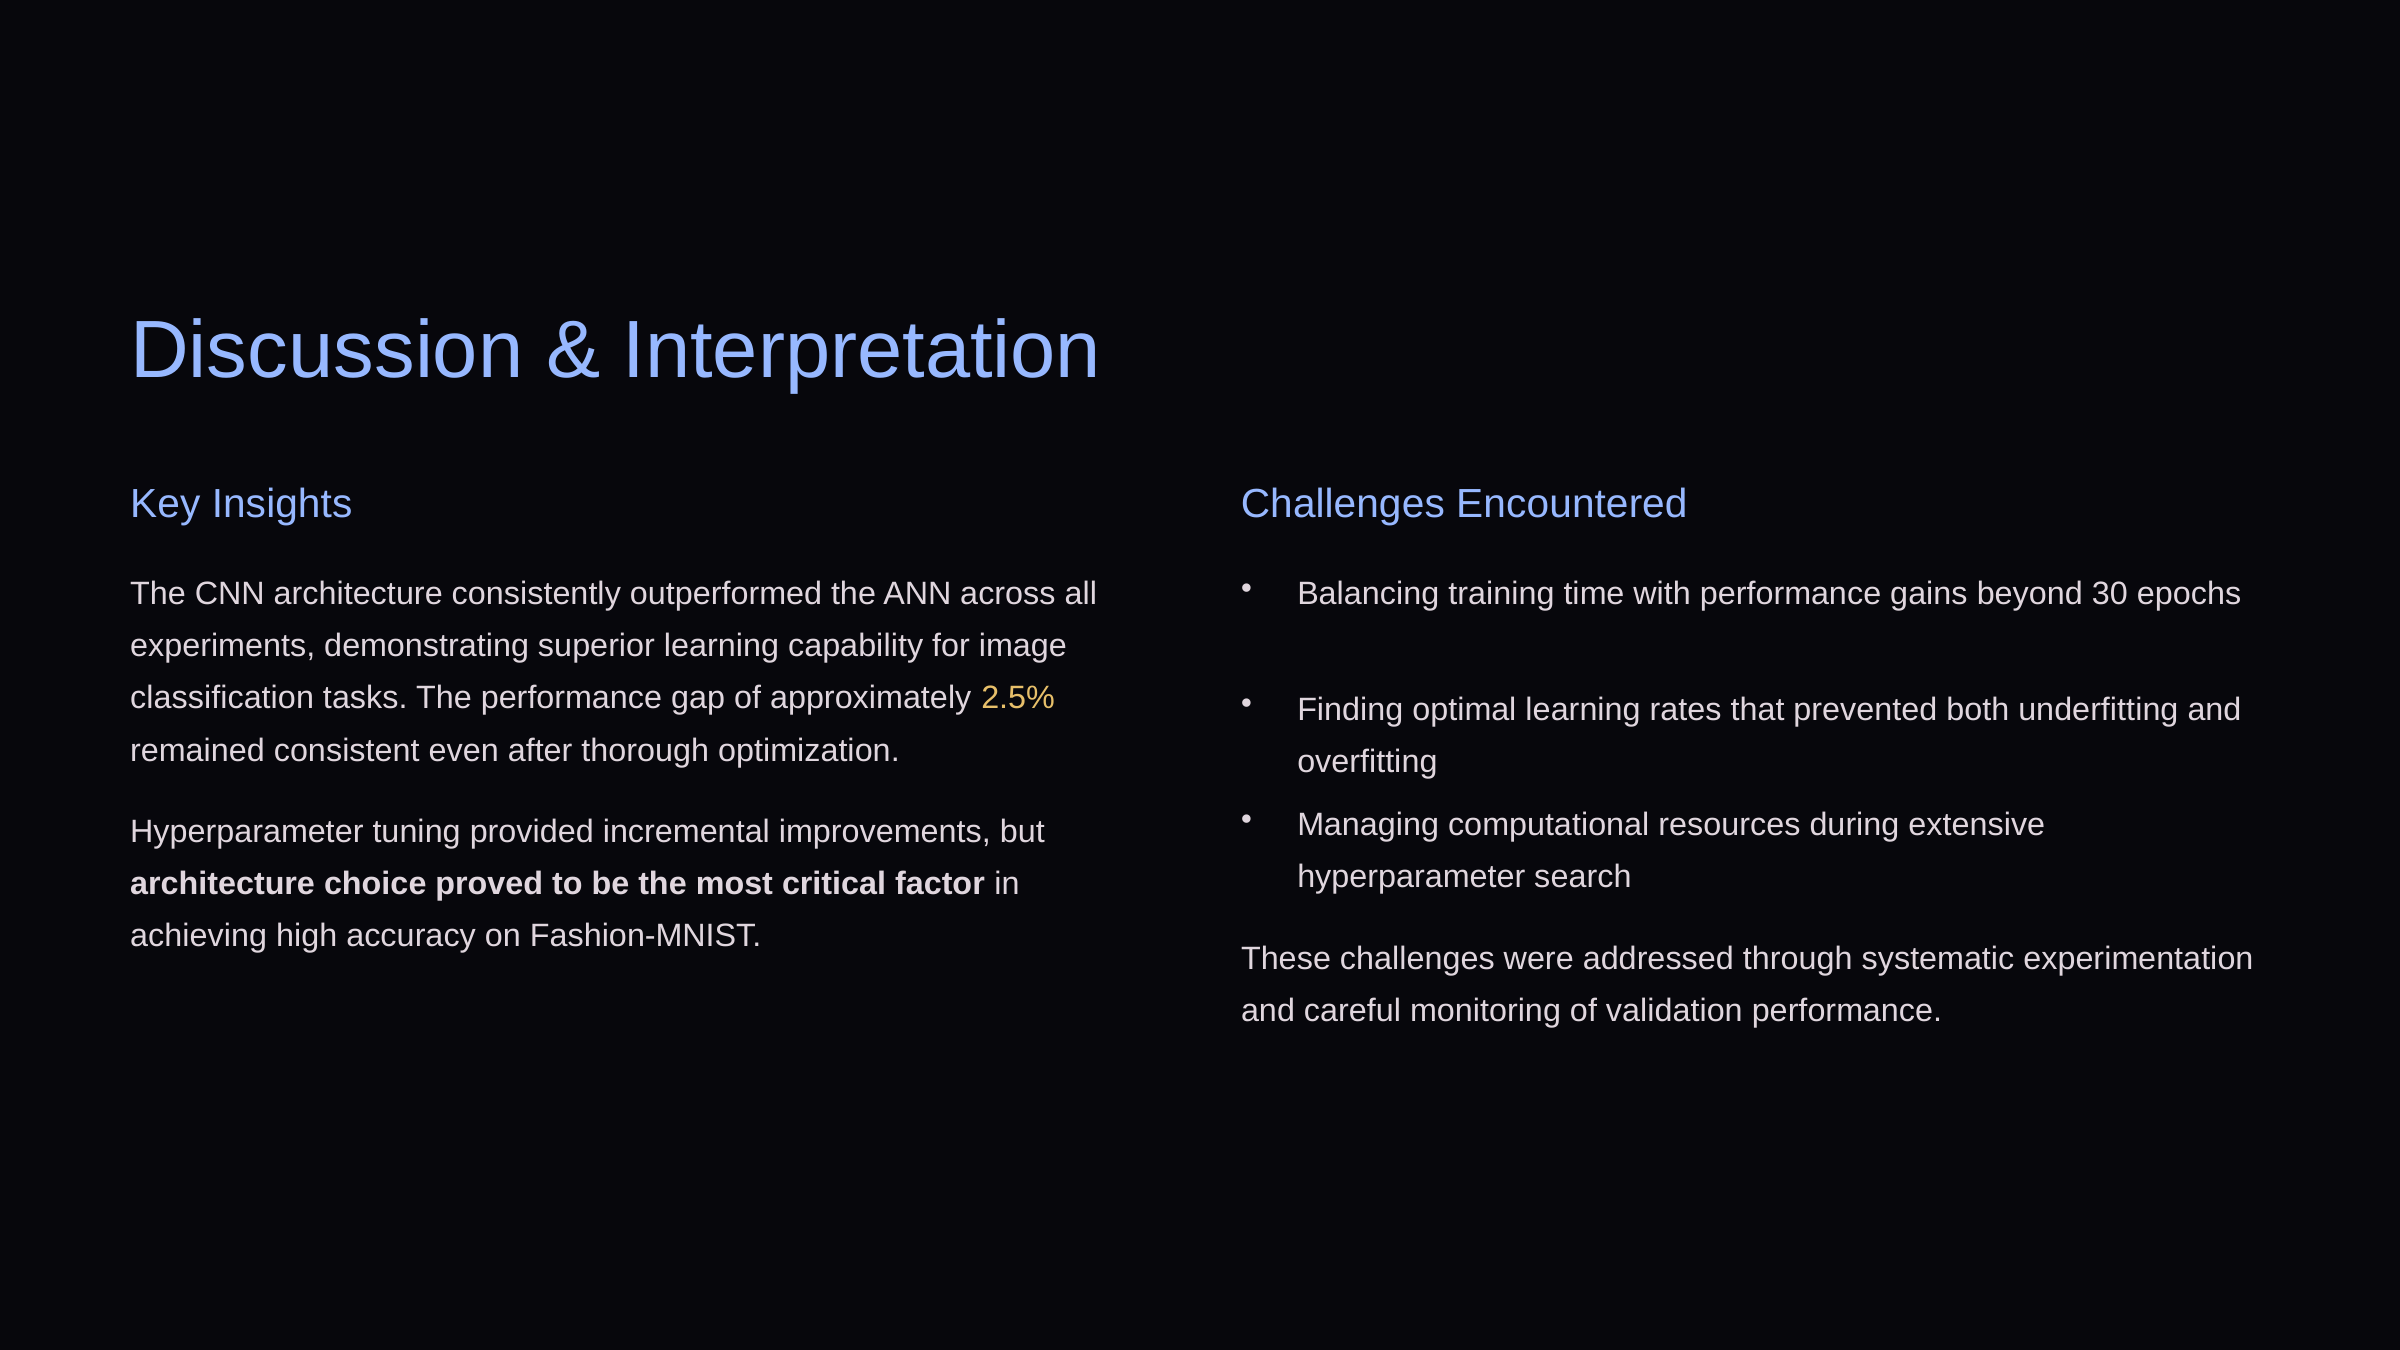

Discussion & Interpretation
Key Insights
Challenges Encountered
The CNN architecture consistently outperformed the ANN across all experiments, demonstrating superior learning capability for image classification tasks. The performance gap of approximately 2.5% remained consistent even after thorough optimization.
Balancing training time with performance gains beyond 30 epochs
Finding optimal learning rates that prevented both underfitting and overfitting
Managing computational resources during extensive hyperparameter search
Hyperparameter tuning provided incremental improvements, but architecture choice proved to be the most critical factor in achieving high accuracy on Fashion-MNIST.
These challenges were addressed through systematic experimentation and careful monitoring of validation performance.